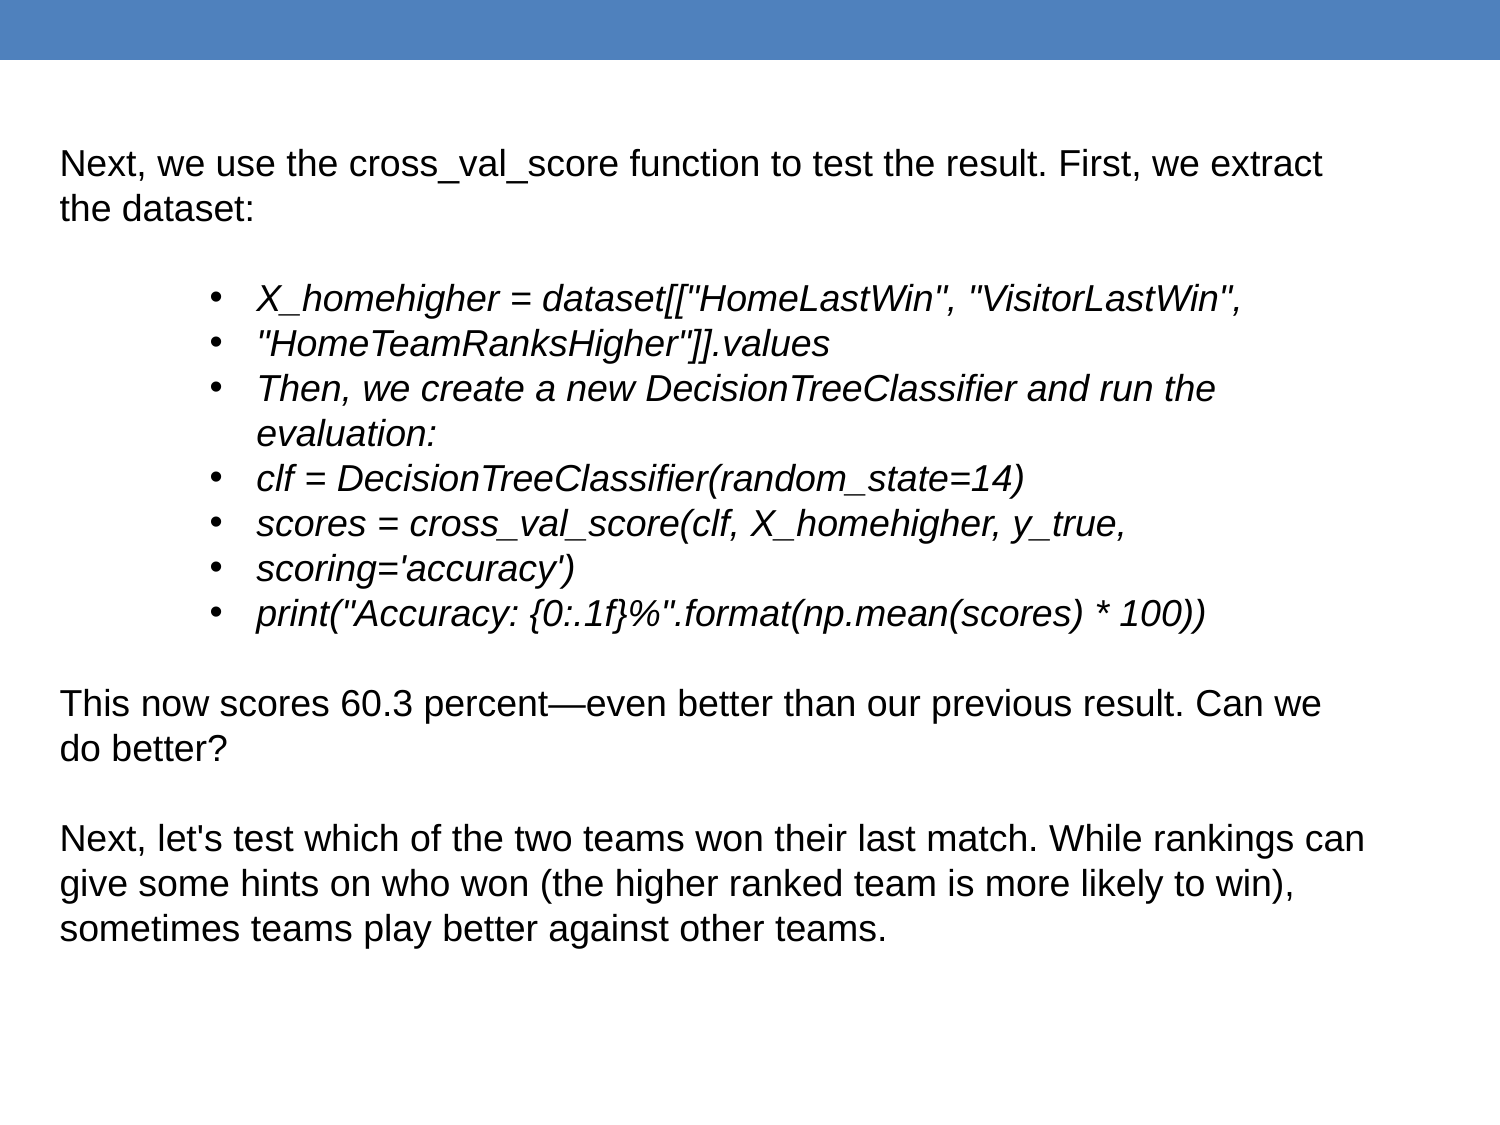

Next, we use the cross_val_score function to test the result. First, we extract
the dataset:

X_homehigher = dataset[["HomeLastWin", "VisitorLastWin",
"HomeTeamRanksHigher"]].values
Then, we create a new DecisionTreeClassifier and run the evaluation:
clf = DecisionTreeClassifier(random_state=14)
scores = cross_val_score(clf, X_homehigher, y_true,
scoring='accuracy')
print("Accuracy: {0:.1f}%".format(np.mean(scores) * 100))

This now scores 60.3 percent—even better than our previous result. Can we
do better?

Next, let's test which of the two teams won their last match. While rankings can give some hints on who won (the higher ranked team is more likely to win), sometimes teams play better against other teams.